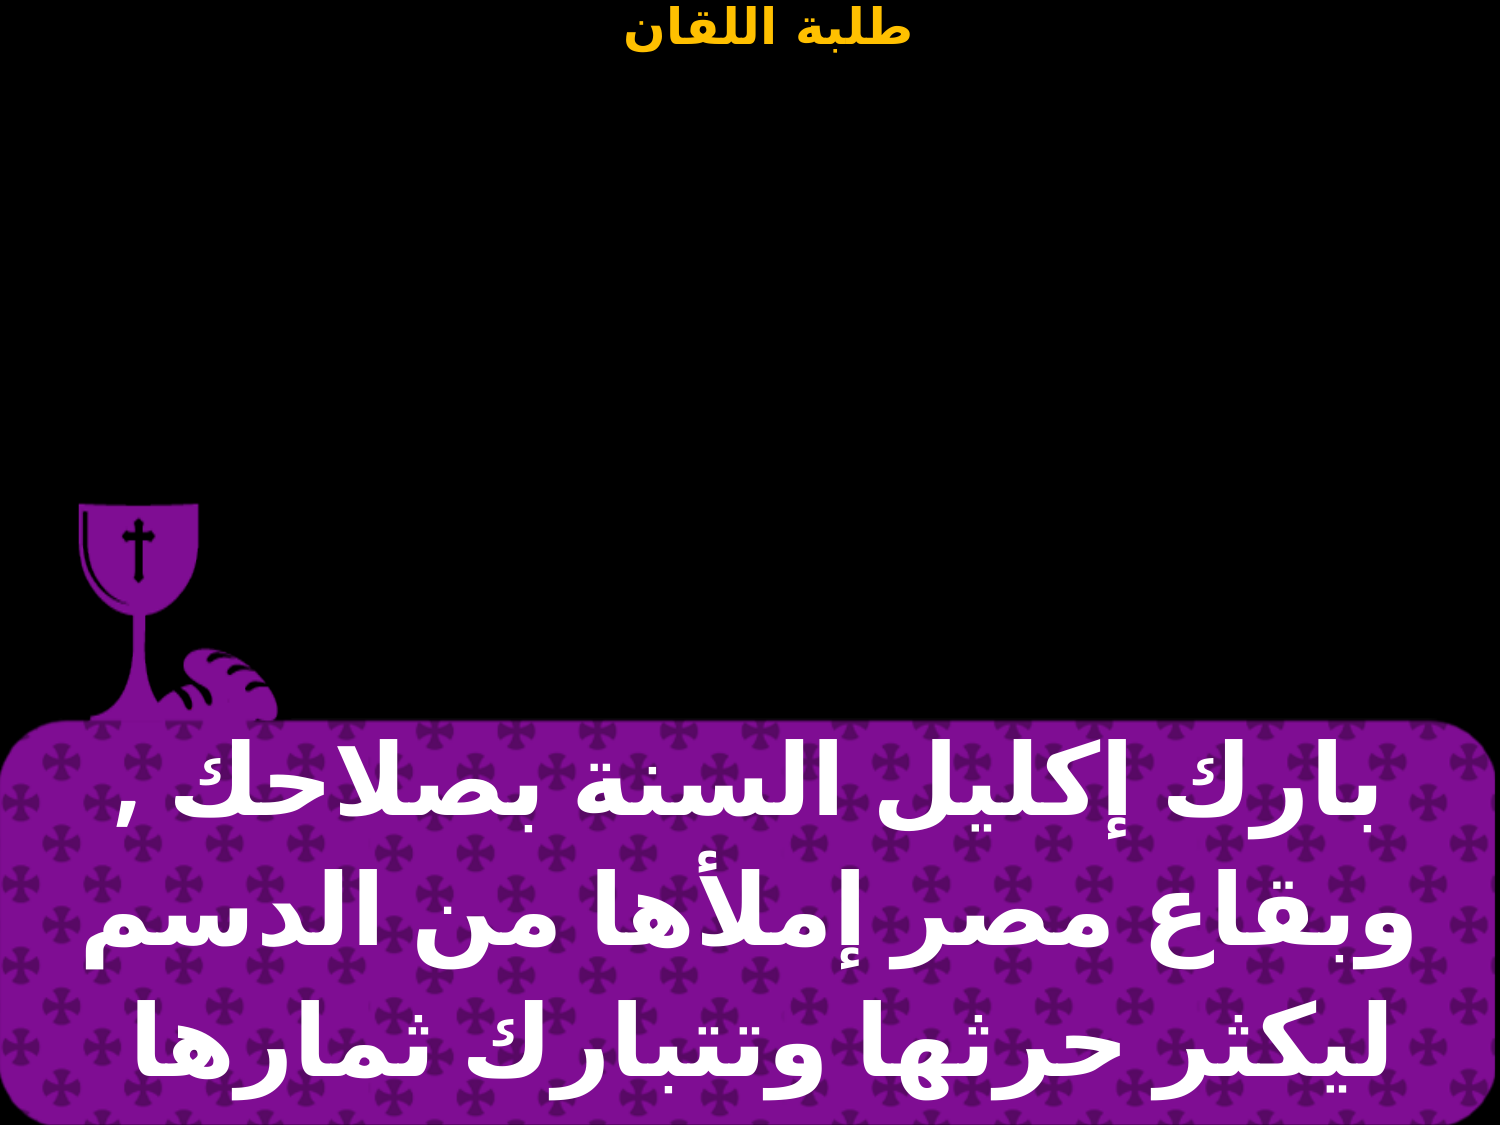

| بارك إكليل السنة بصلاحك , وبقاع مصر إملأها من الدسم ليكثر حرثها وتتبارك ثمارها |
| --- |